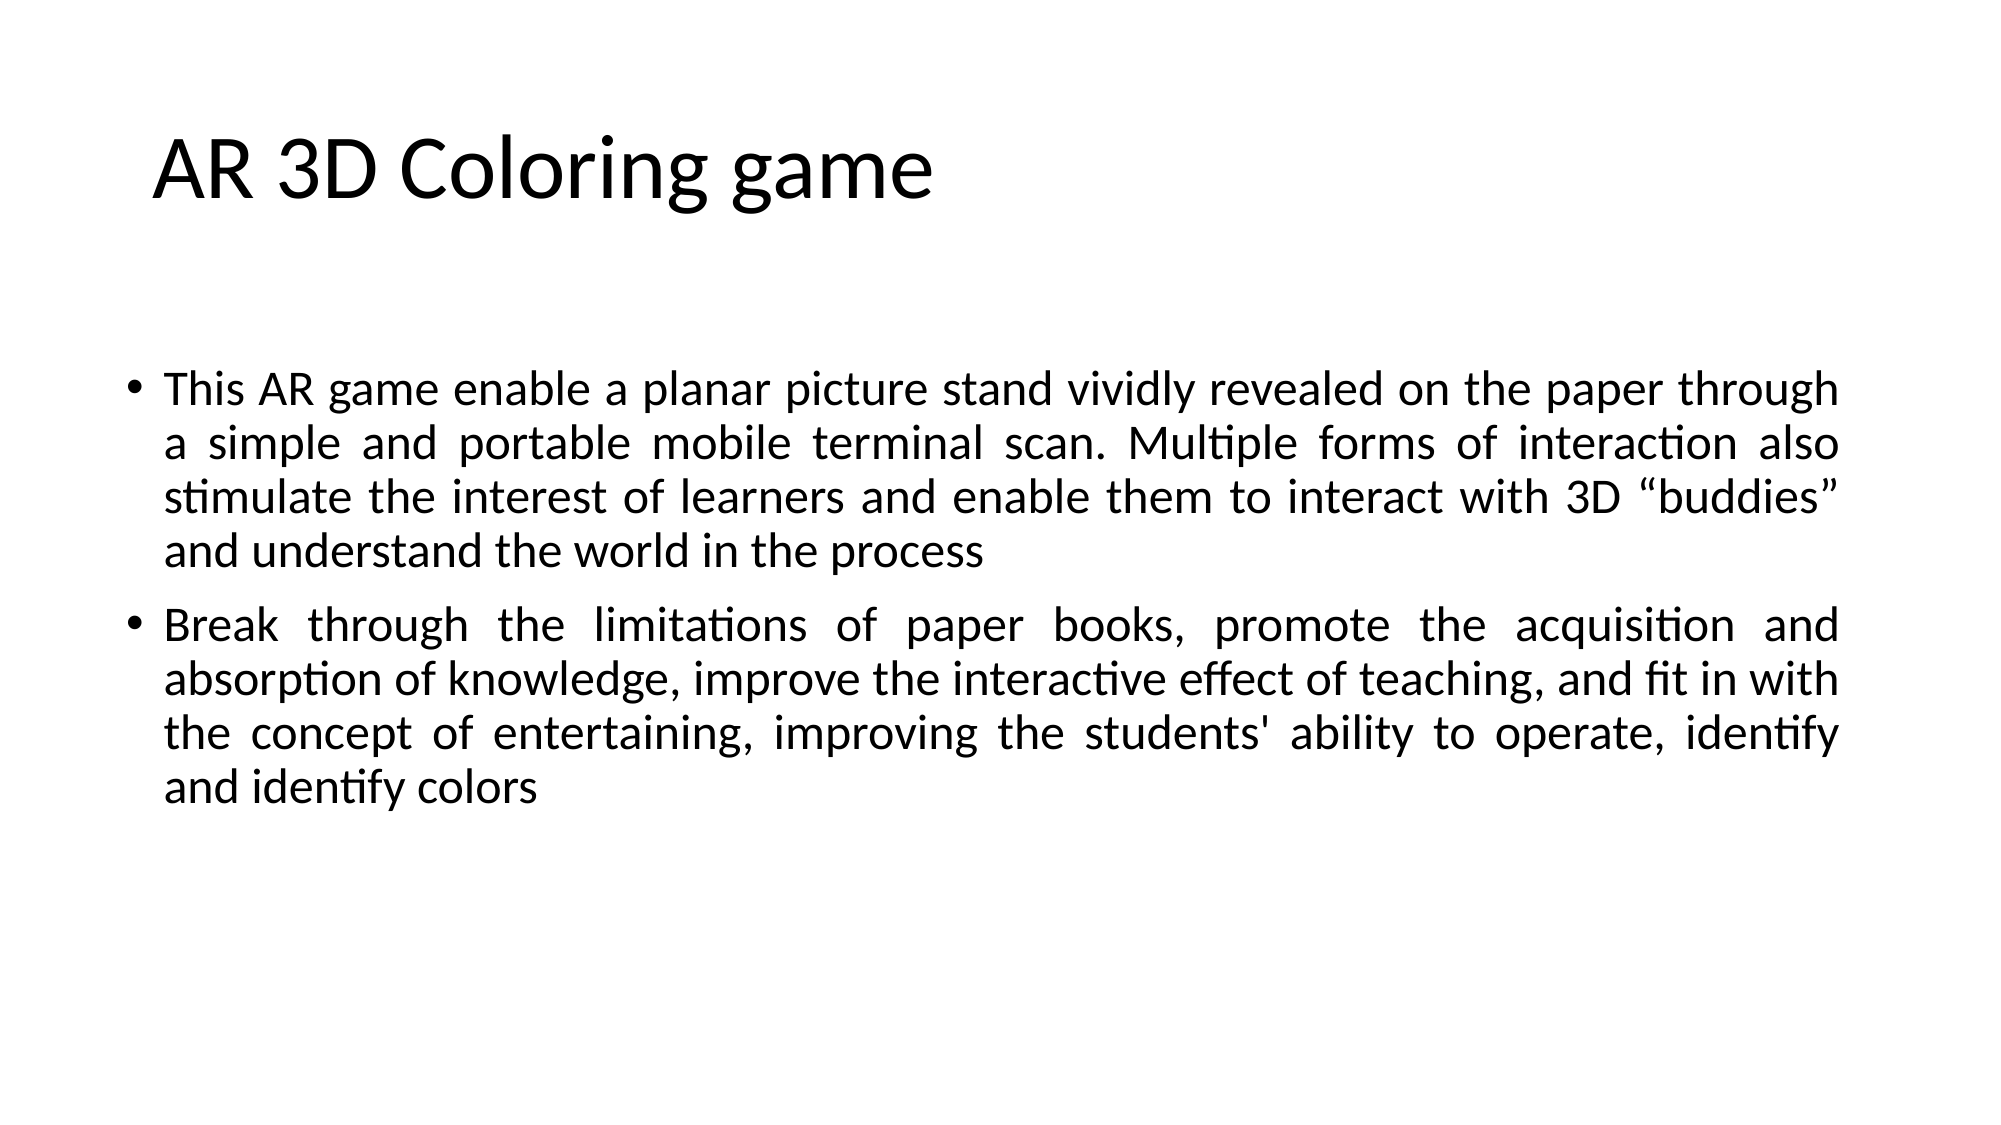

# AR 3D Coloring game
This AR game enable a planar picture stand vividly revealed on the paper through a simple and portable mobile terminal scan. Multiple forms of interaction also stimulate the interest of learners and enable them to interact with 3D “buddies” and understand the world in the process
Break through the limitations of paper books, promote the acquisition and absorption of knowledge, improve the interactive effect of teaching, and fit in with the concept of entertaining, improving the students' ability to operate, identify and identify colors